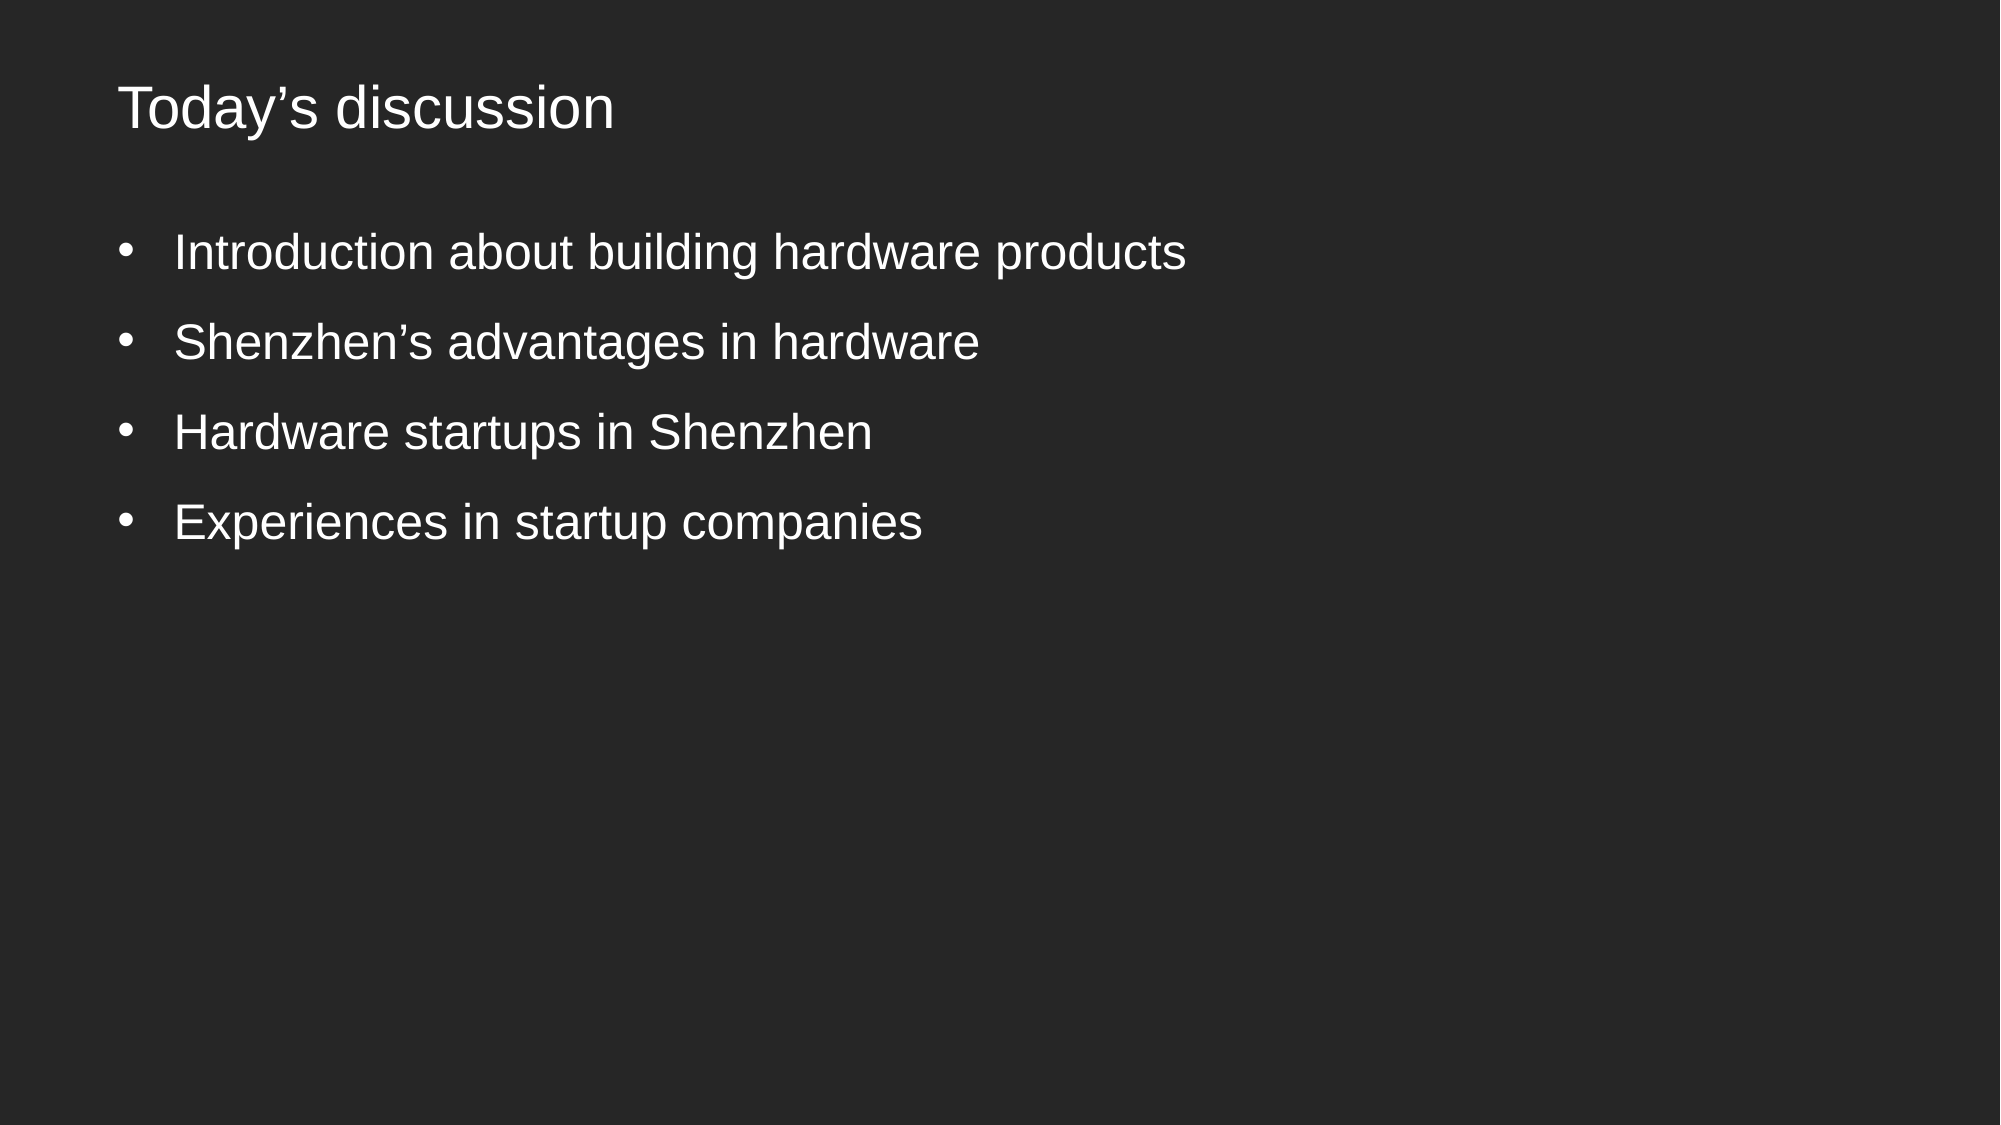

Today’s discussion

Introduction about building hardware products
Shenzhen’s advantages in hardware
Hardware startups in Shenzhen
Experiences in startup companies